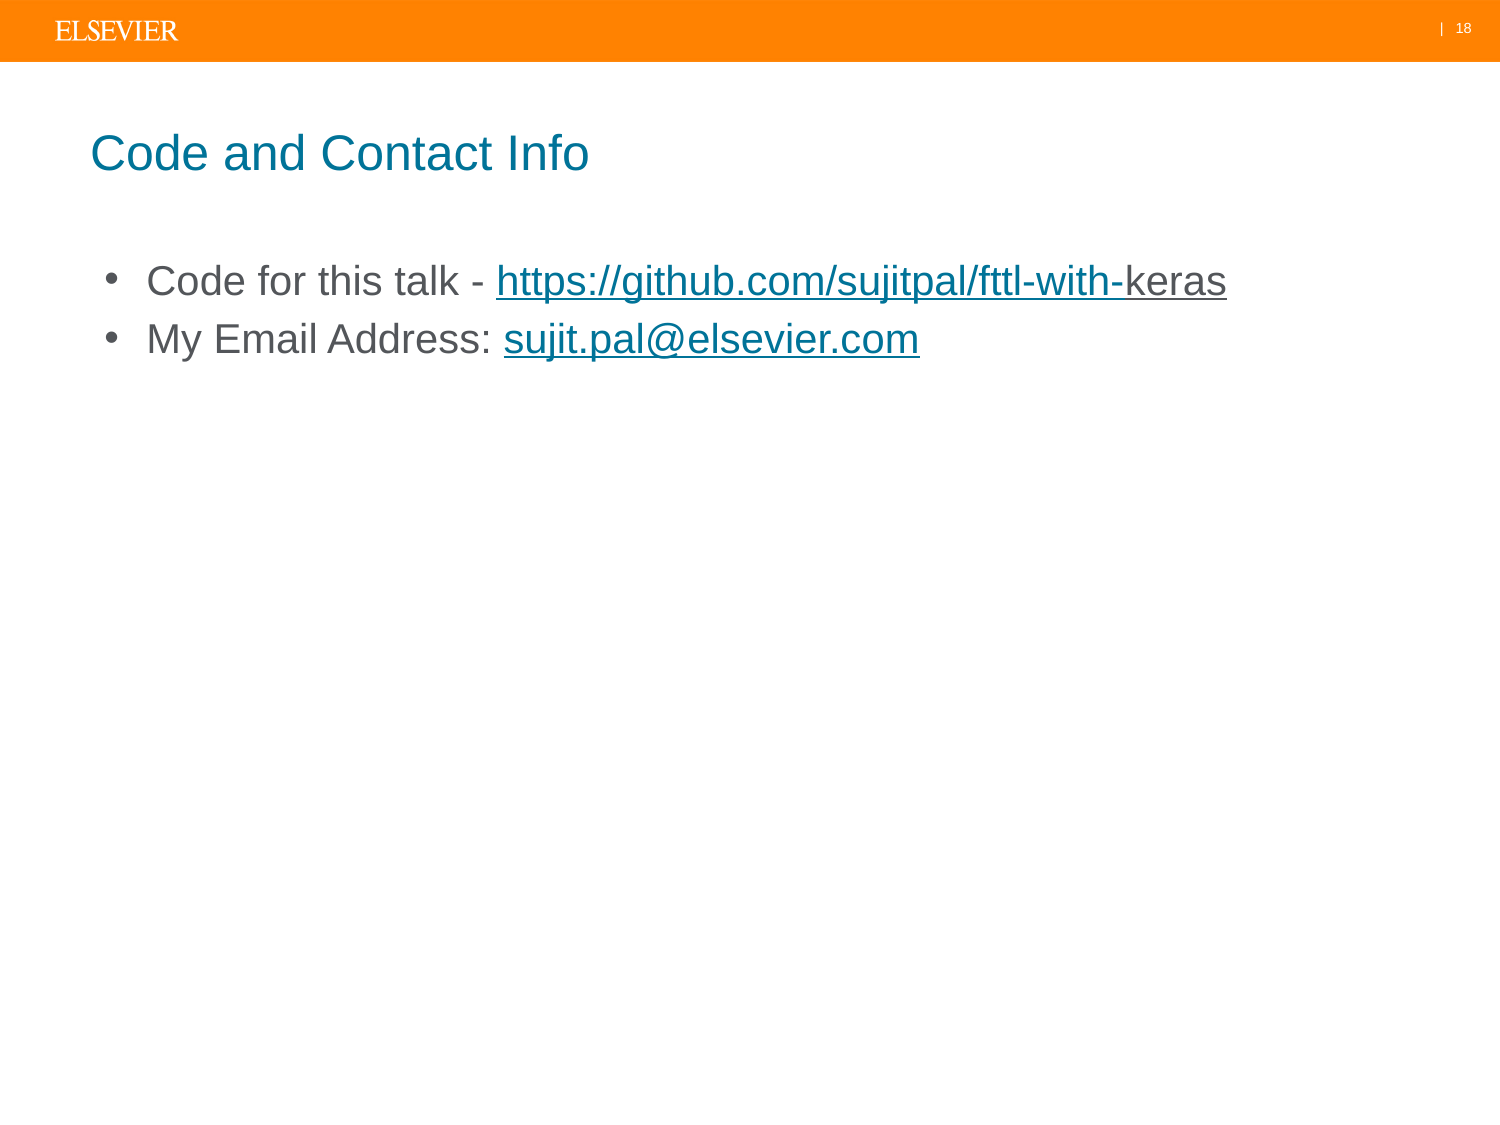

# Code and Contact Info
Code for this talk - https://github.com/sujitpal/fttl-with-keras
My Email Address: sujit.pal@elsevier.com